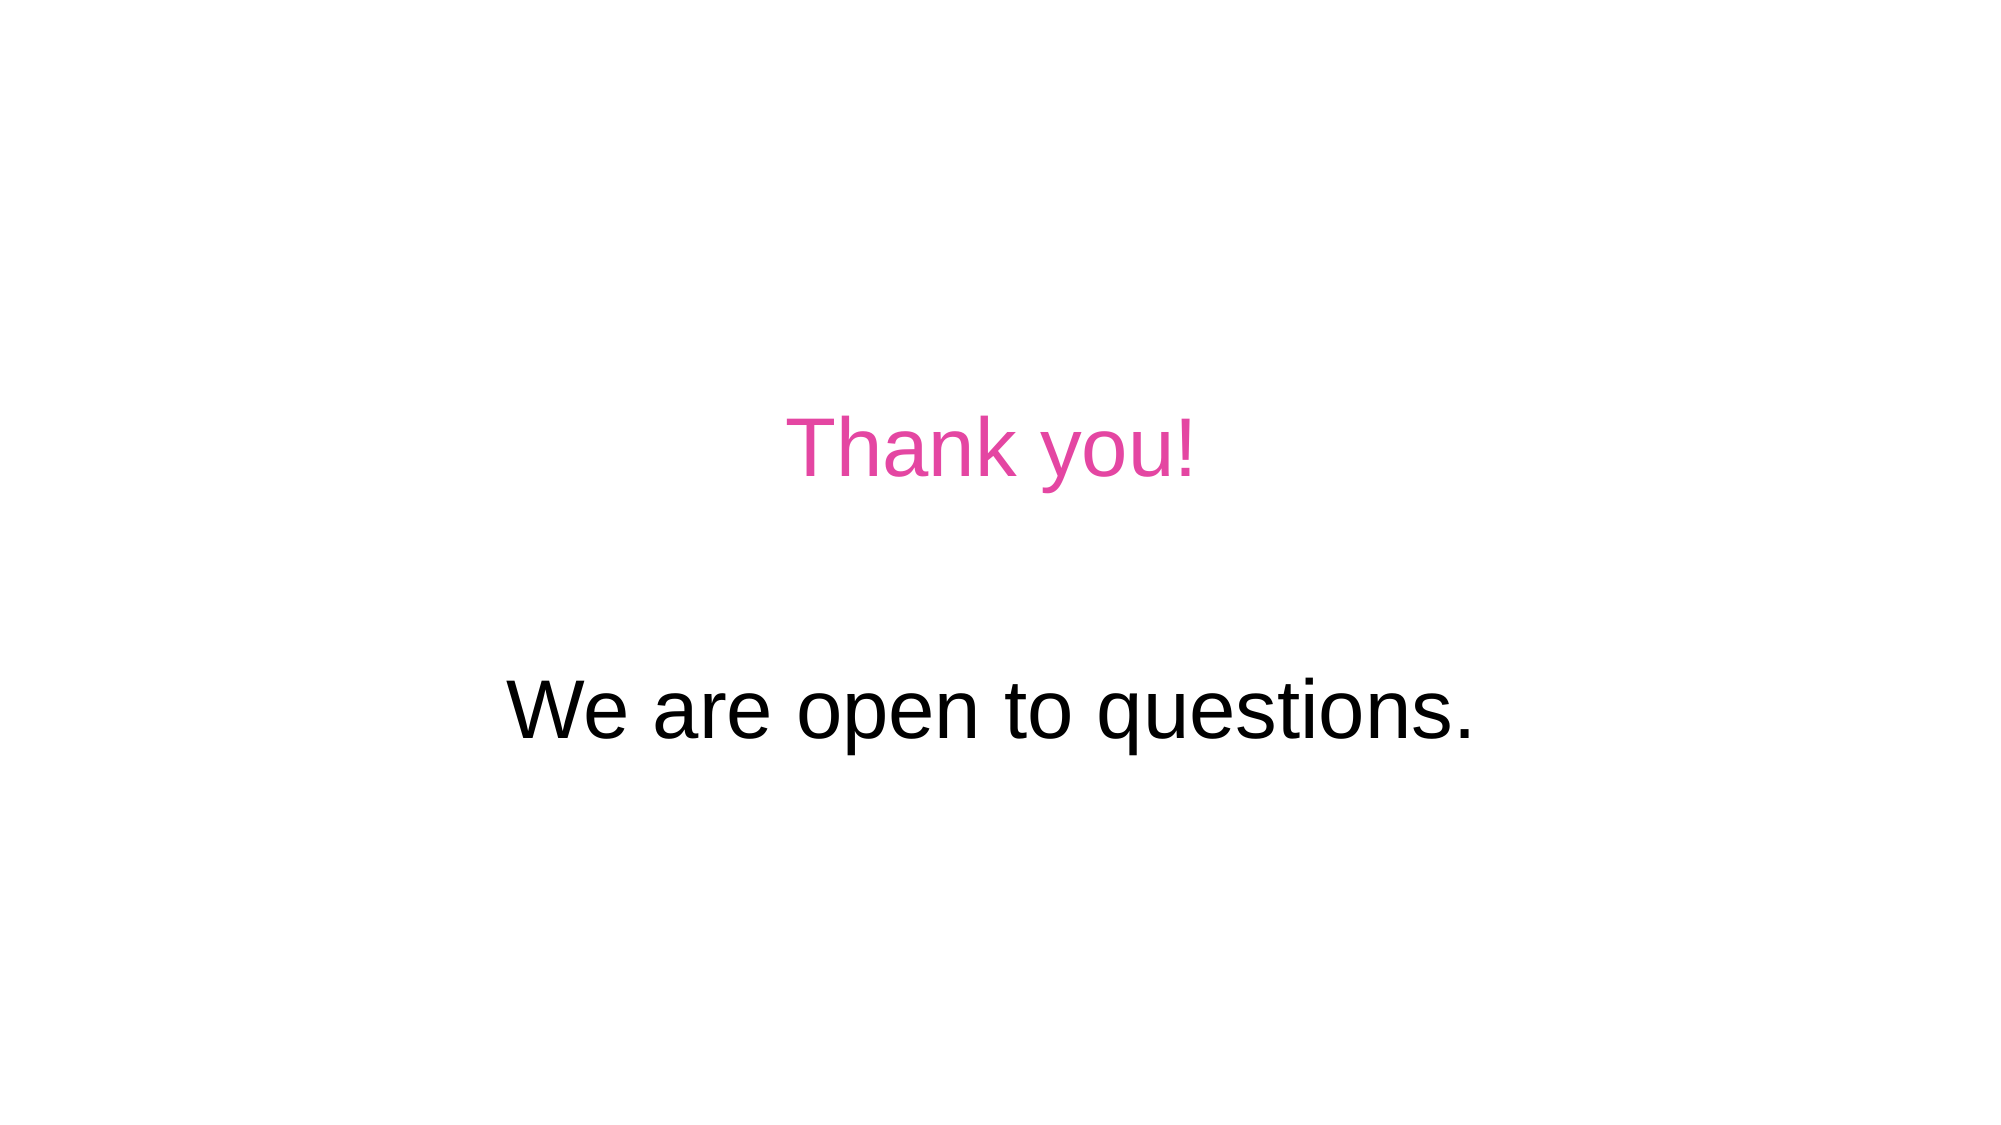

Thank you!

We are open to questions.